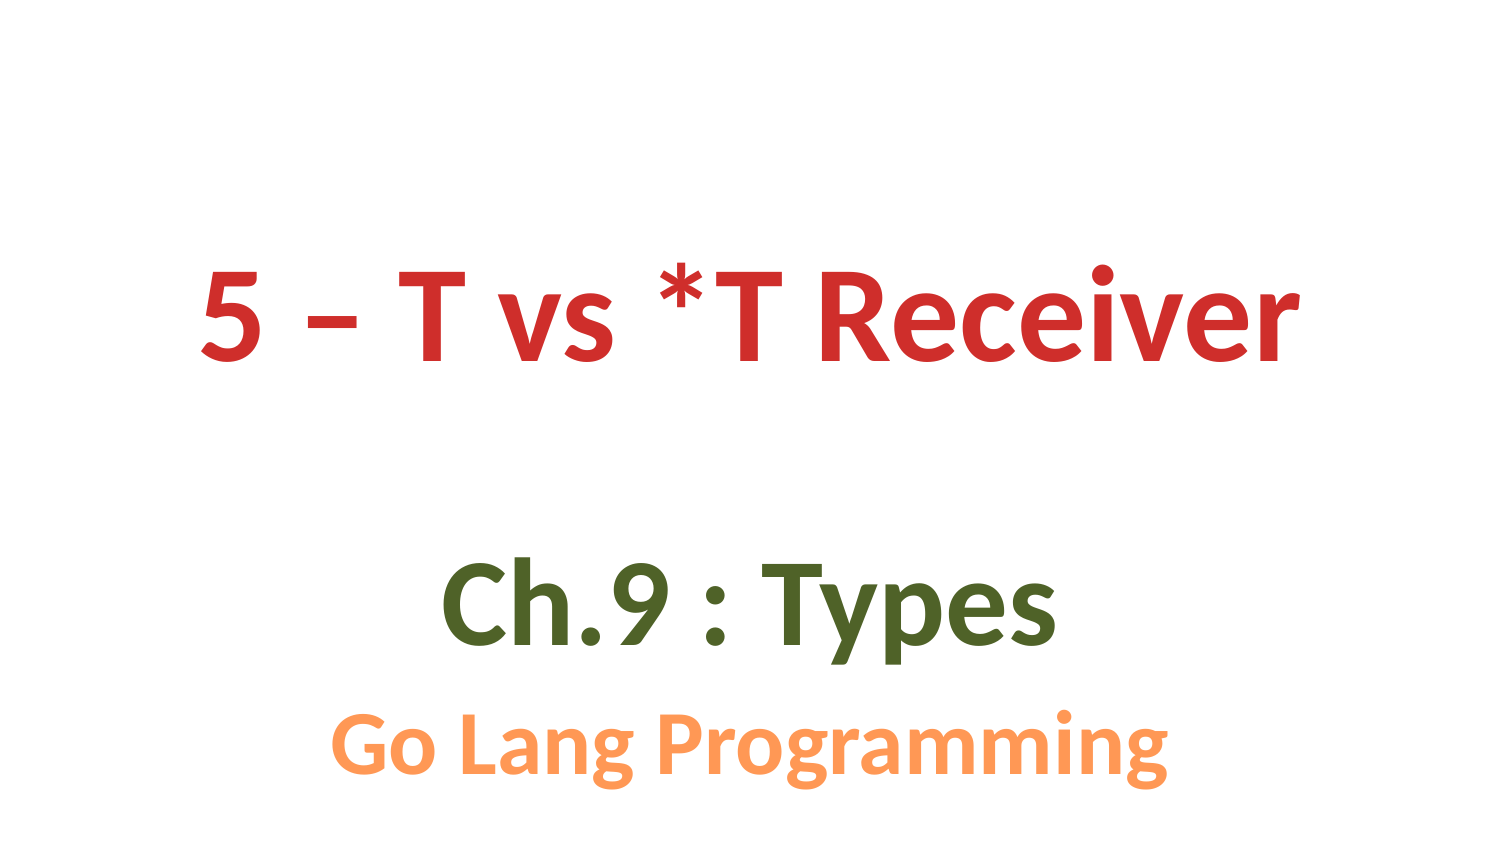

5 – T vs *T Receiver
Ch.9 : Types
Go Lang Programming